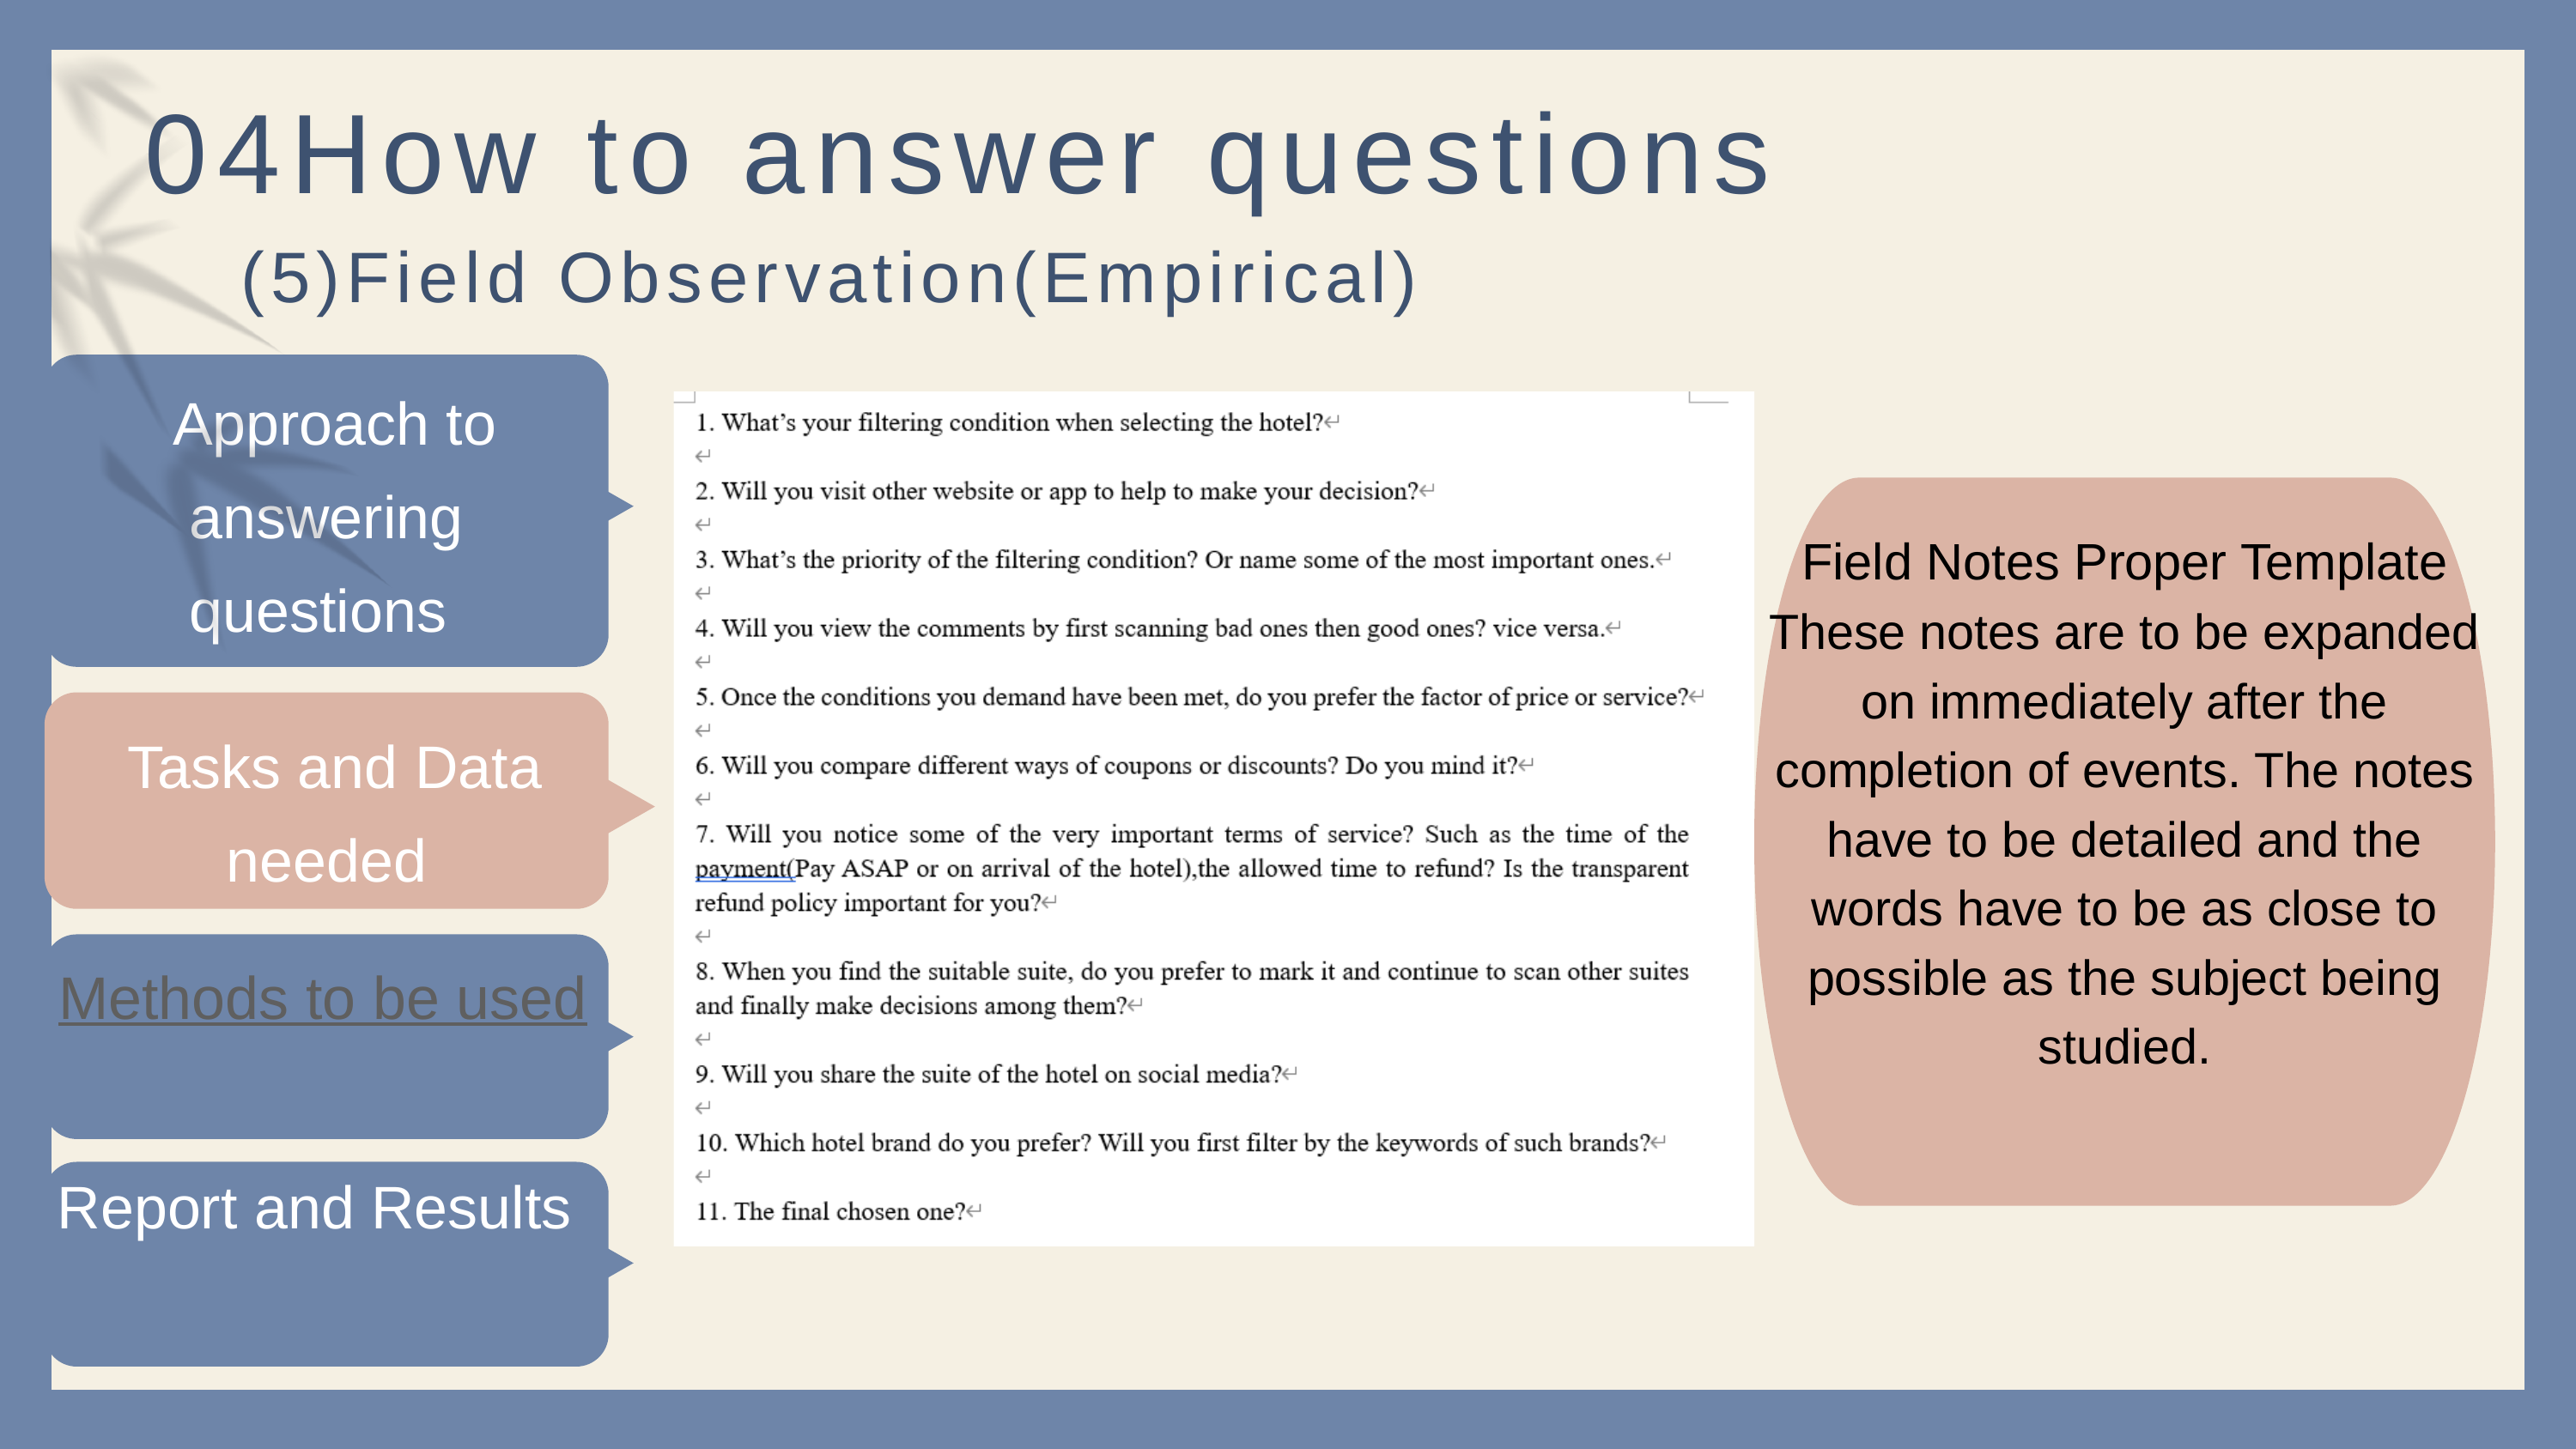

04How to answer questions
(5)Field Observation(Empirical)

 Approach to answering questions

Field Notes Proper Template
These notes are to be expanded on immediately after the completion of events. The notes have to be detailed and the words have to be as close to possible as the subject being studied.

 Tasks and Data needed

Methods to be used

Report and Results